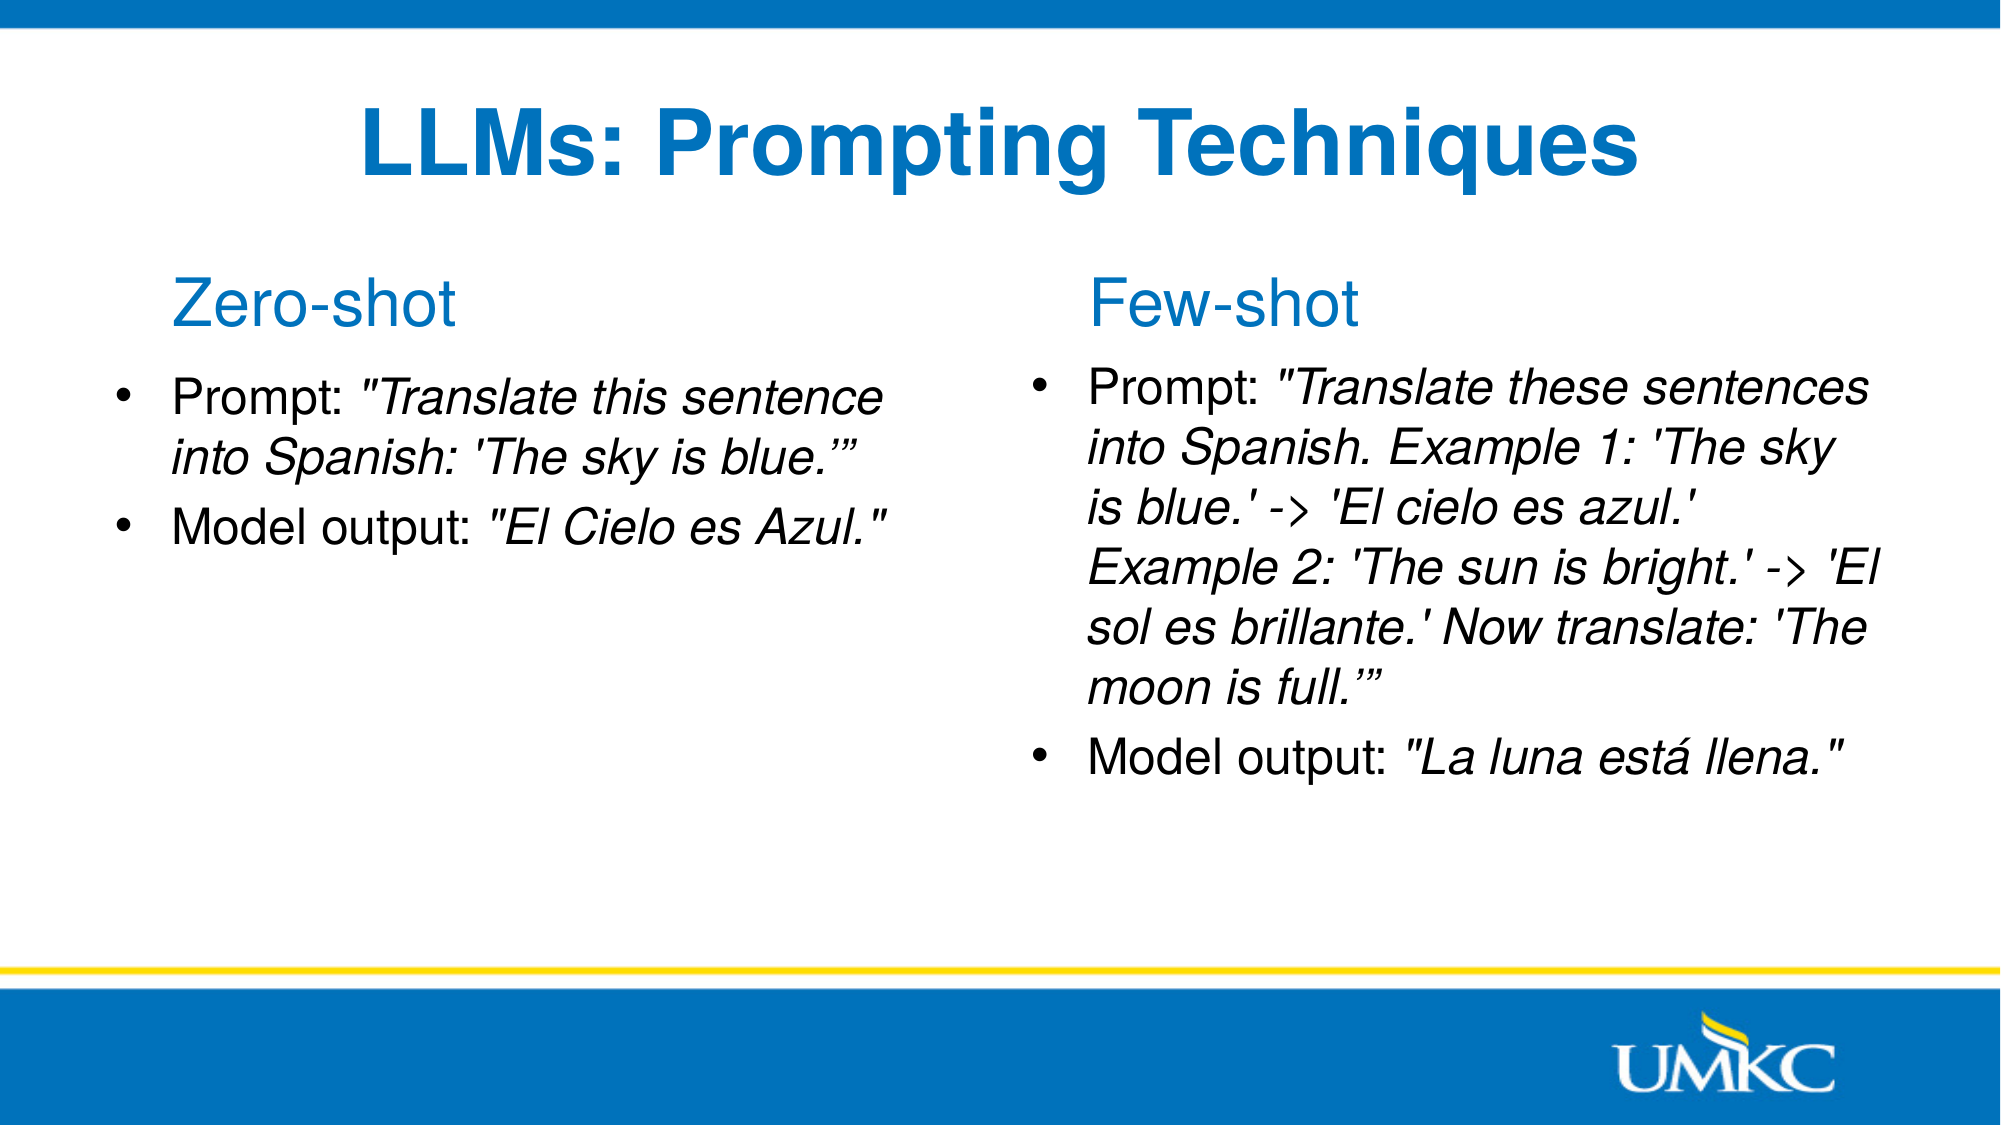

# LLMs: Prompting Techniques
Zero-shot
Few-shot
Prompt: "Translate these sentences into Spanish. Example 1: 'The sky is blue.' -> 'El cielo es azul.' Example 2: 'The sun is bright.' -> 'El sol es brillante.' Now translate: 'The moon is full.’”
Model output: "La luna está llena."
Prompt: "Translate this sentence into Spanish: 'The sky is blue.’”
Model output: "El Cielo es Azul."